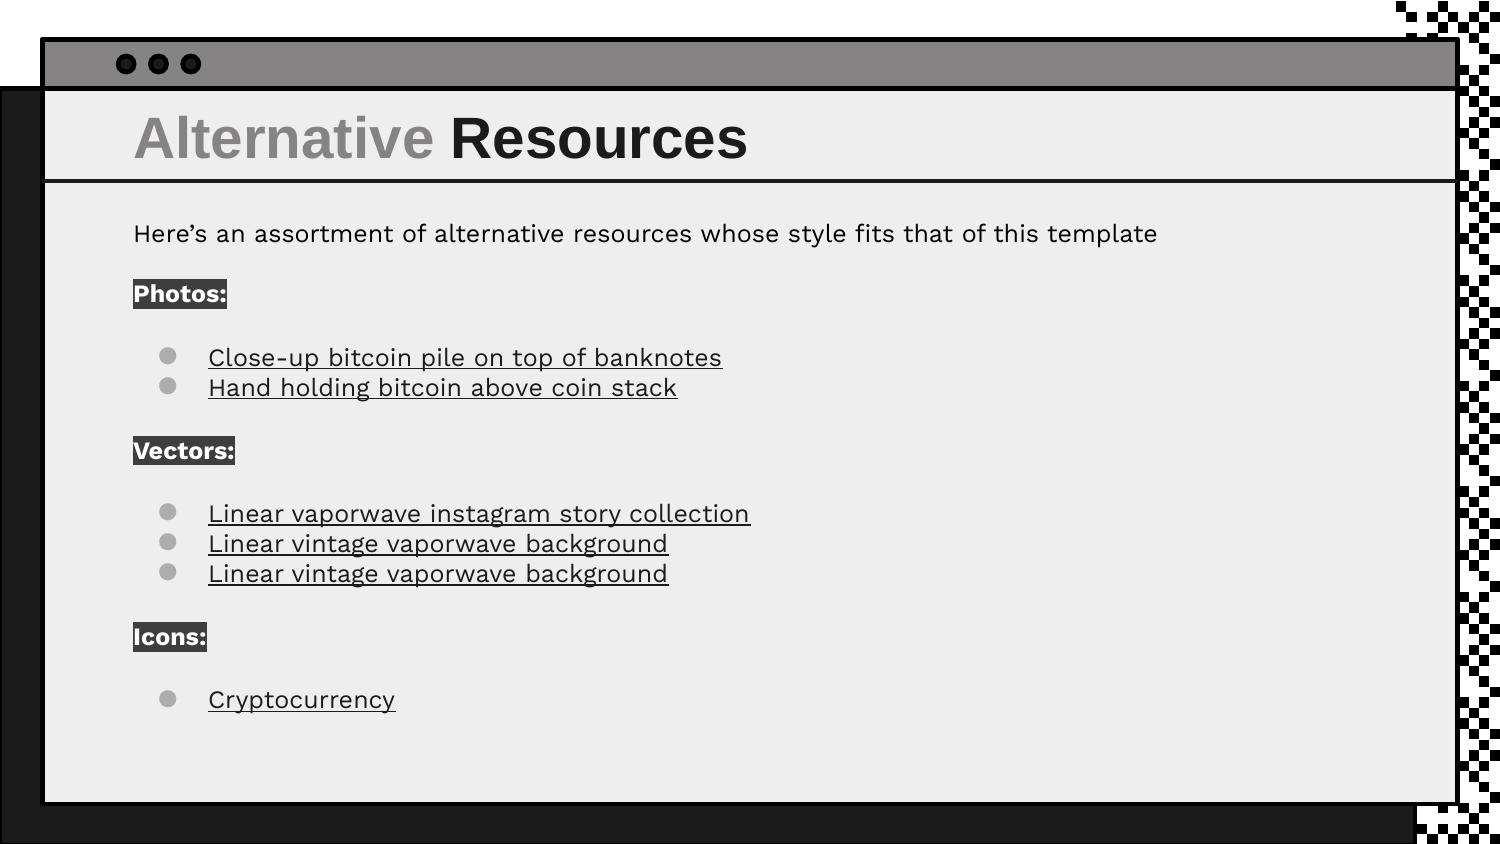

# Alternative Resources
Here’s an assortment of alternative resources whose style fits that of this template

Photos:
Close-up bitcoin pile on top of banknotes
Hand holding bitcoin above coin stack
Vectors:
Linear vaporwave instagram story collection
Linear vintage vaporwave background
Linear vintage vaporwave background
Icons:
Cryptocurrency